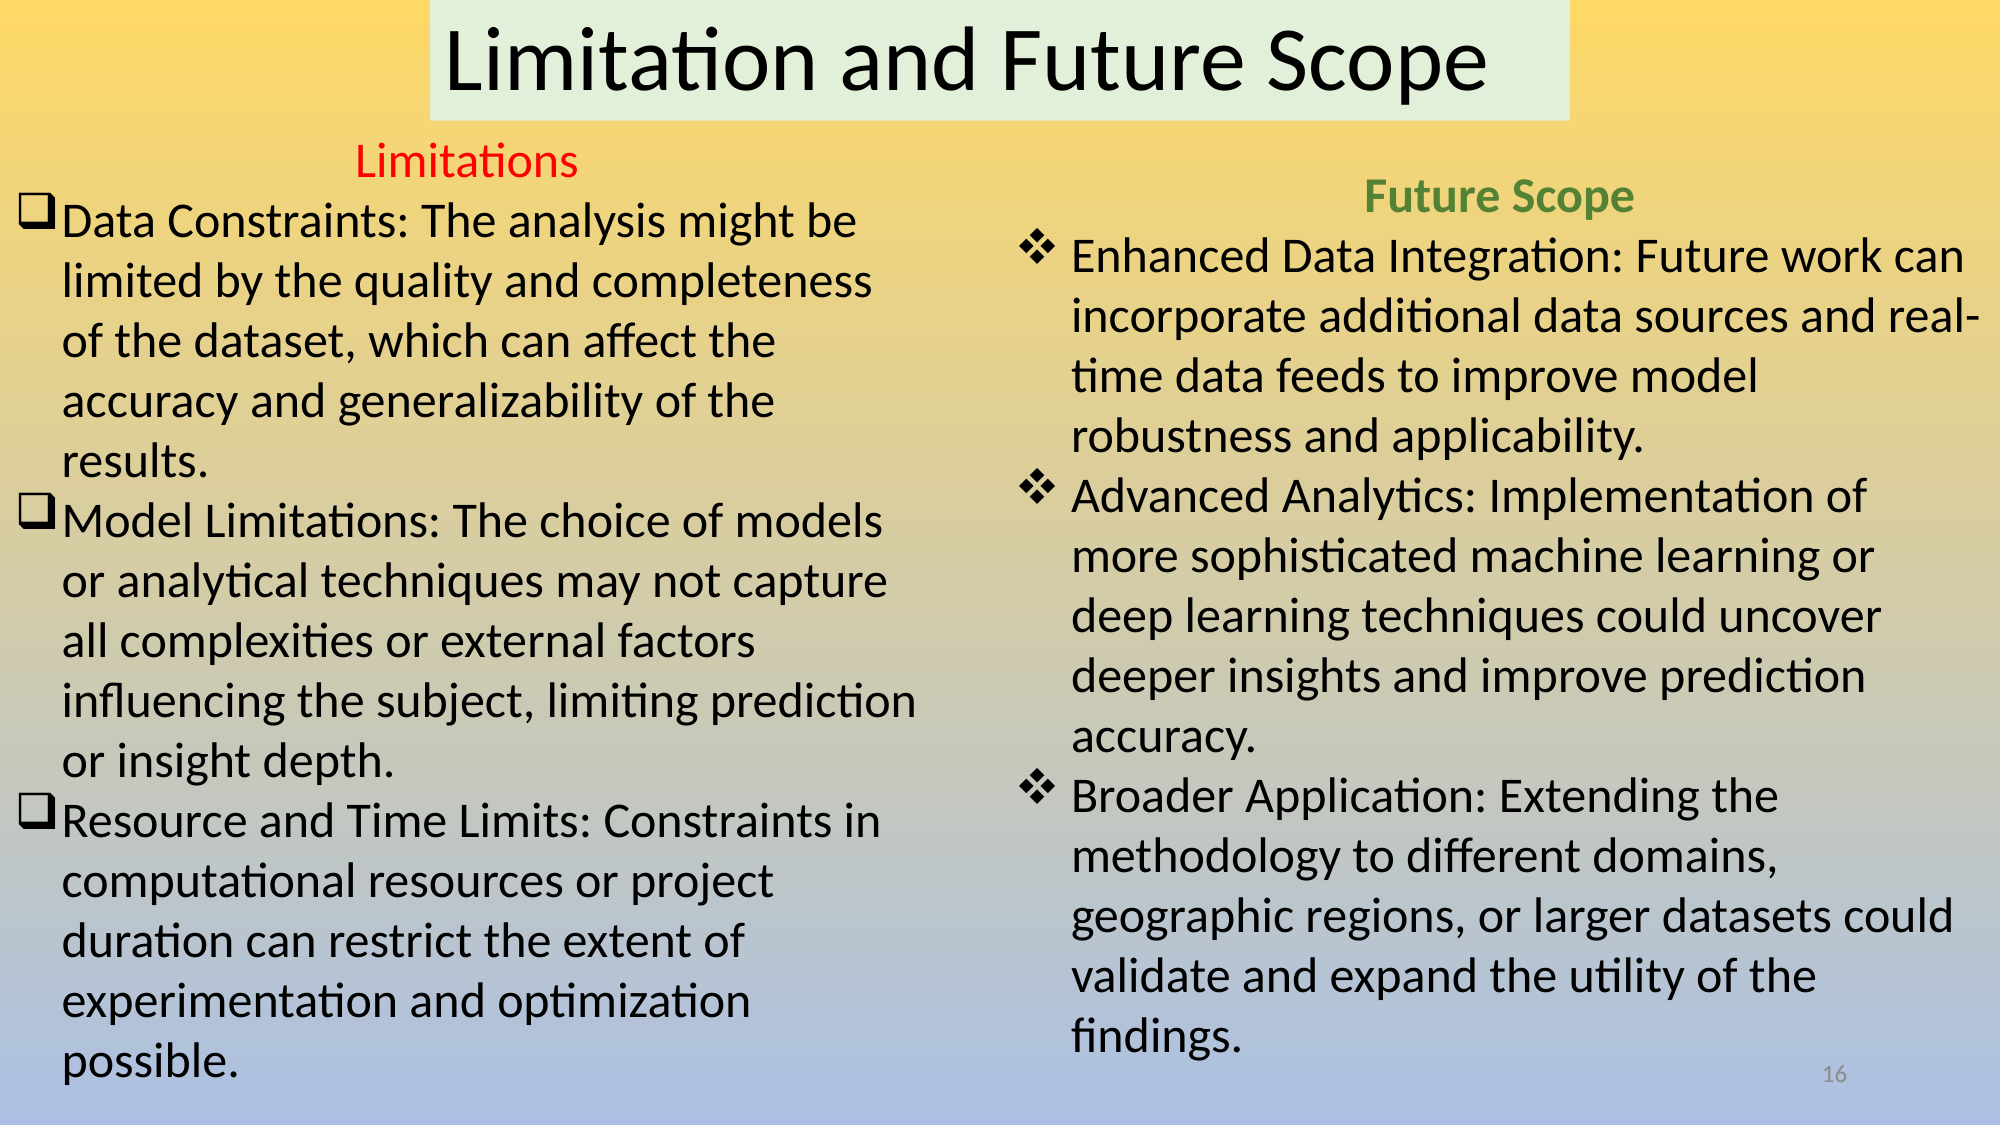

# Limitation and Future Scope
Limitations
Data Constraints: The analysis might be limited by the quality and completeness of the dataset, which can affect the accuracy and generalizability of the results.
Model Limitations: The choice of models or analytical techniques may not capture all complexities or external factors influencing the subject, limiting prediction or insight depth.
Resource and Time Limits: Constraints in computational resources or project duration can restrict the extent of experimentation and optimization possible.

Future Scope
Enhanced Data Integration: Future work can incorporate additional data sources and real-time data feeds to improve model robustness and applicability.
Advanced Analytics: Implementation of more sophisticated machine learning or deep learning techniques could uncover deeper insights and improve prediction accuracy.
Broader Application: Extending the methodology to different domains, geographic regions, or larger datasets could validate and expand the utility of the findings.

16